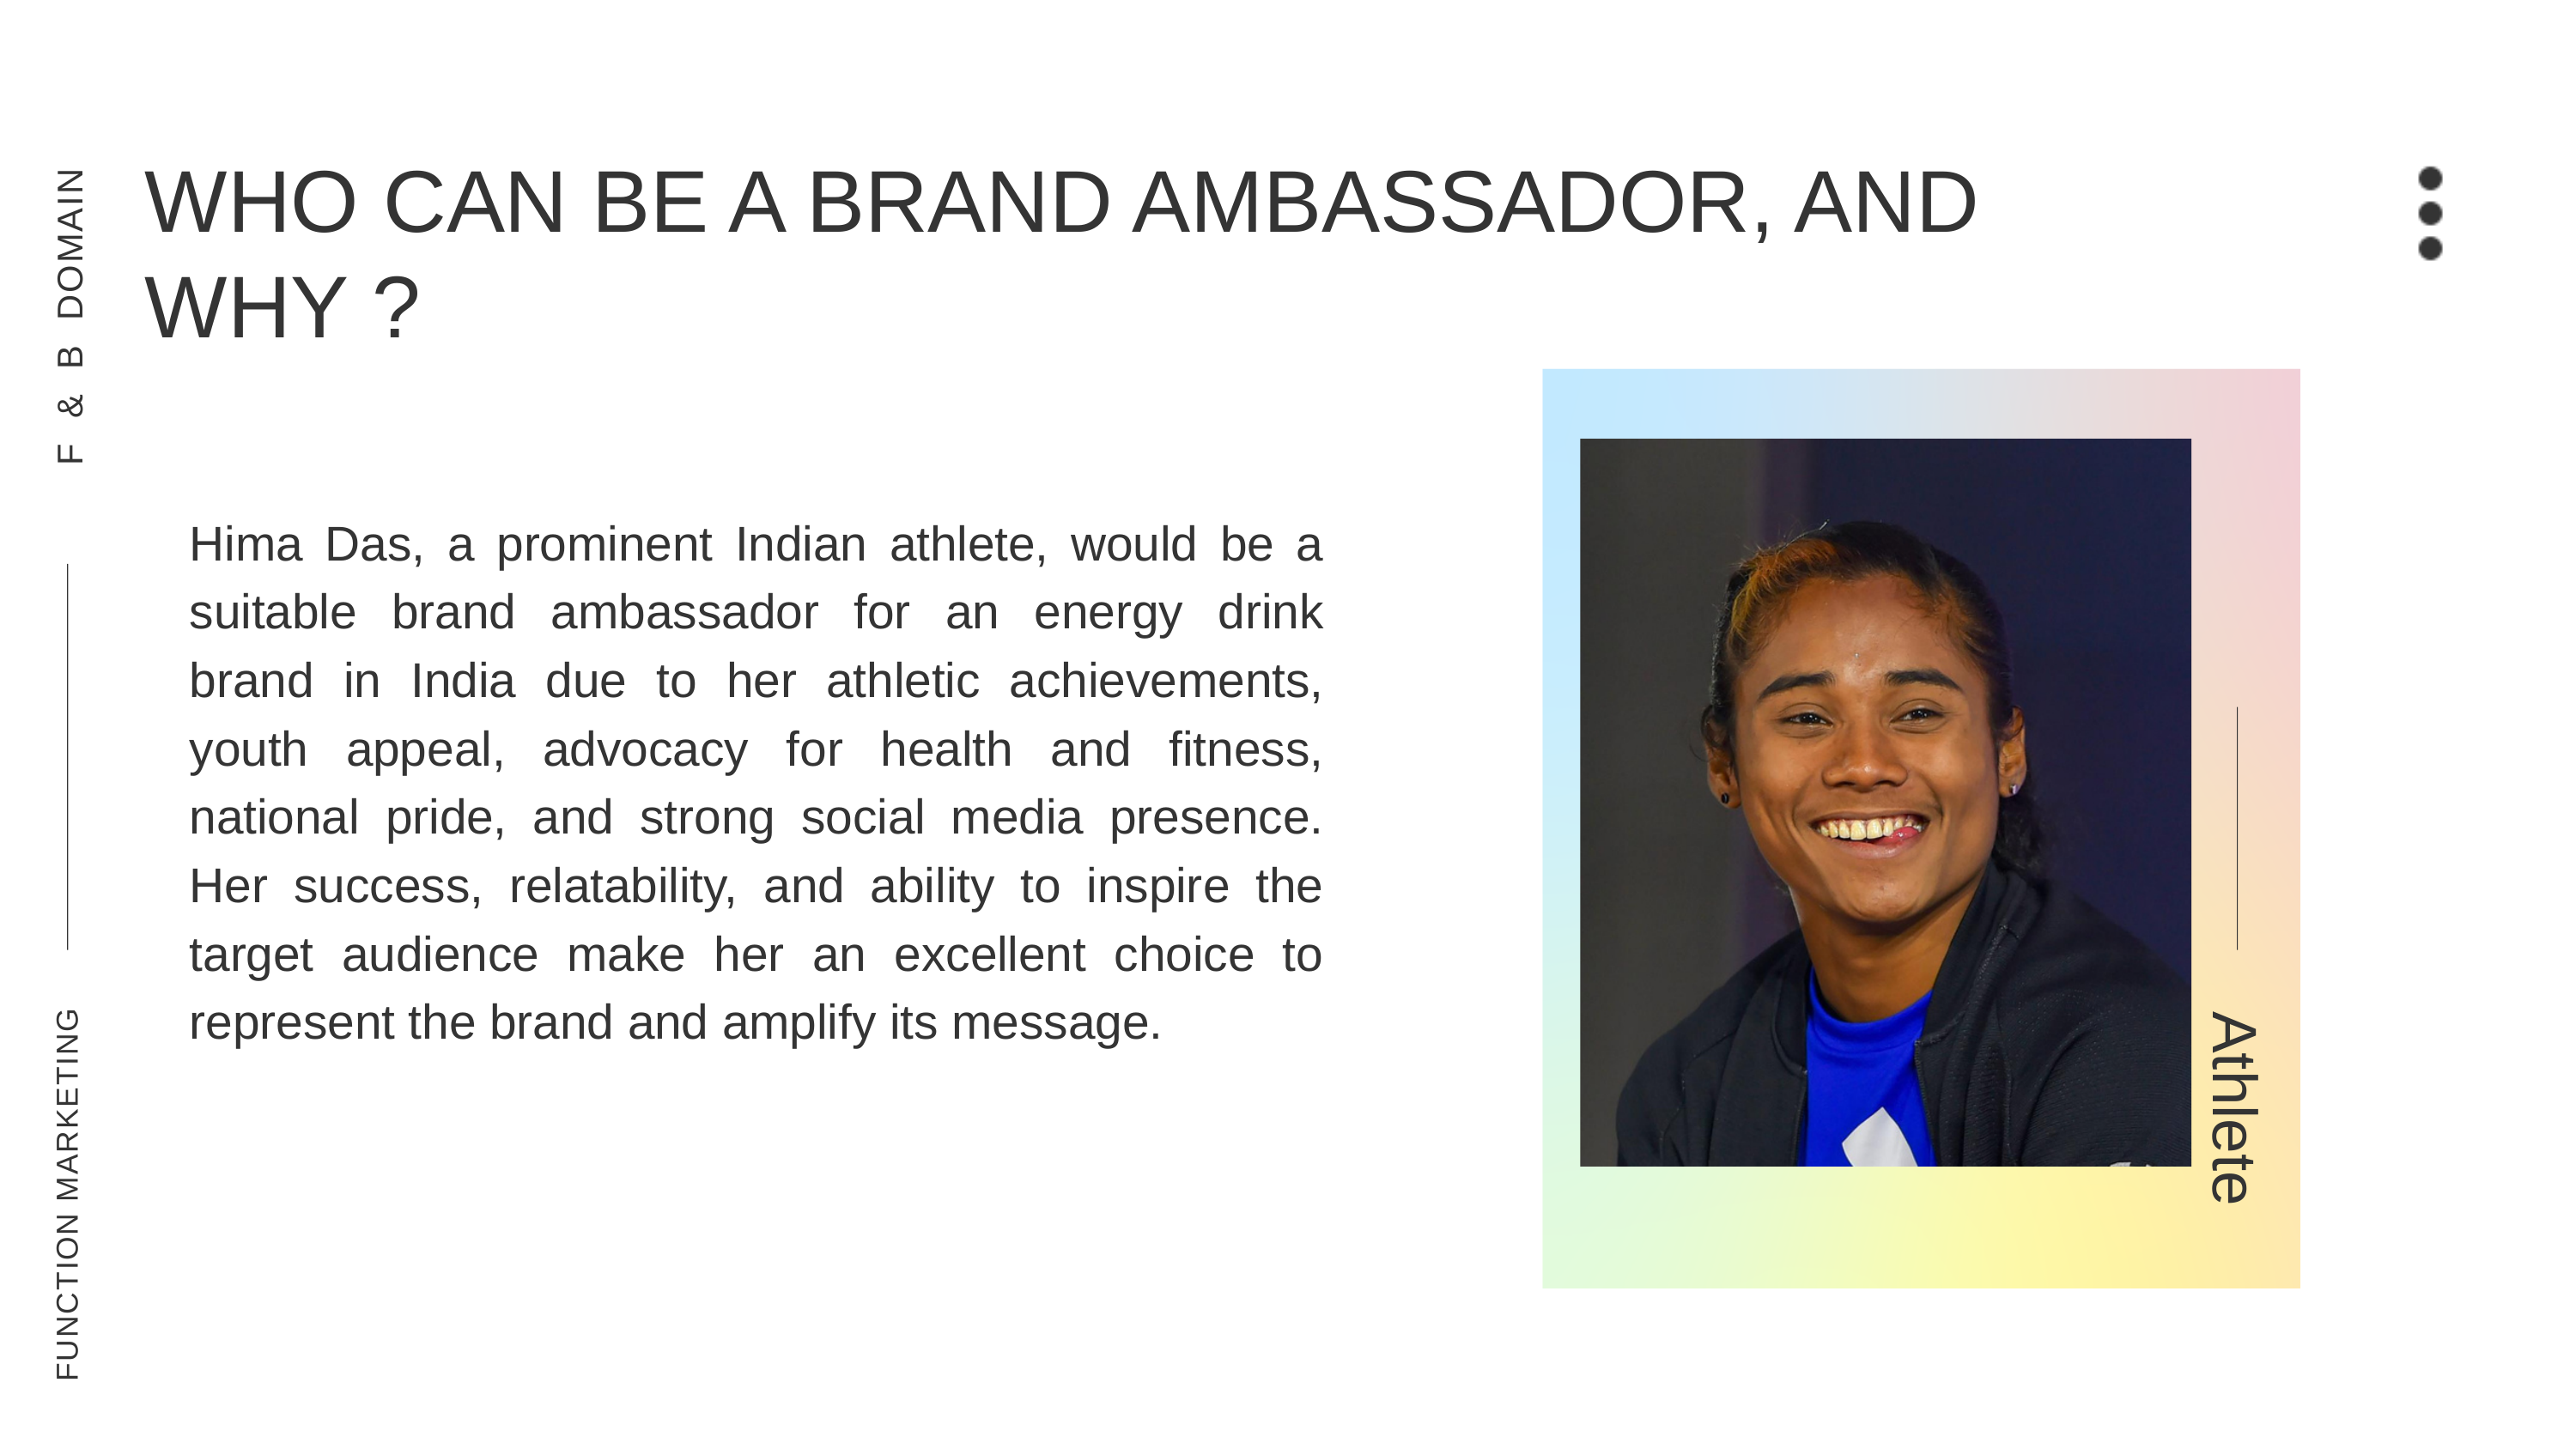

WHO CAN BE A BRAND AMBASSADOR, AND WHY ?

F  &  B  DOMAIN

Hima Das, a prominent Indian athlete, would be a suitable brand ambassador for an energy drink brand in India due to her athletic achievements, youth appeal, advocacy for health and fitness, national pride, and strong social media presence. Her success, relatability, and ability to inspire the target audience make her an excellent choice to represent the brand and amplify its message.

Athlete
FUNCTION MARKETING